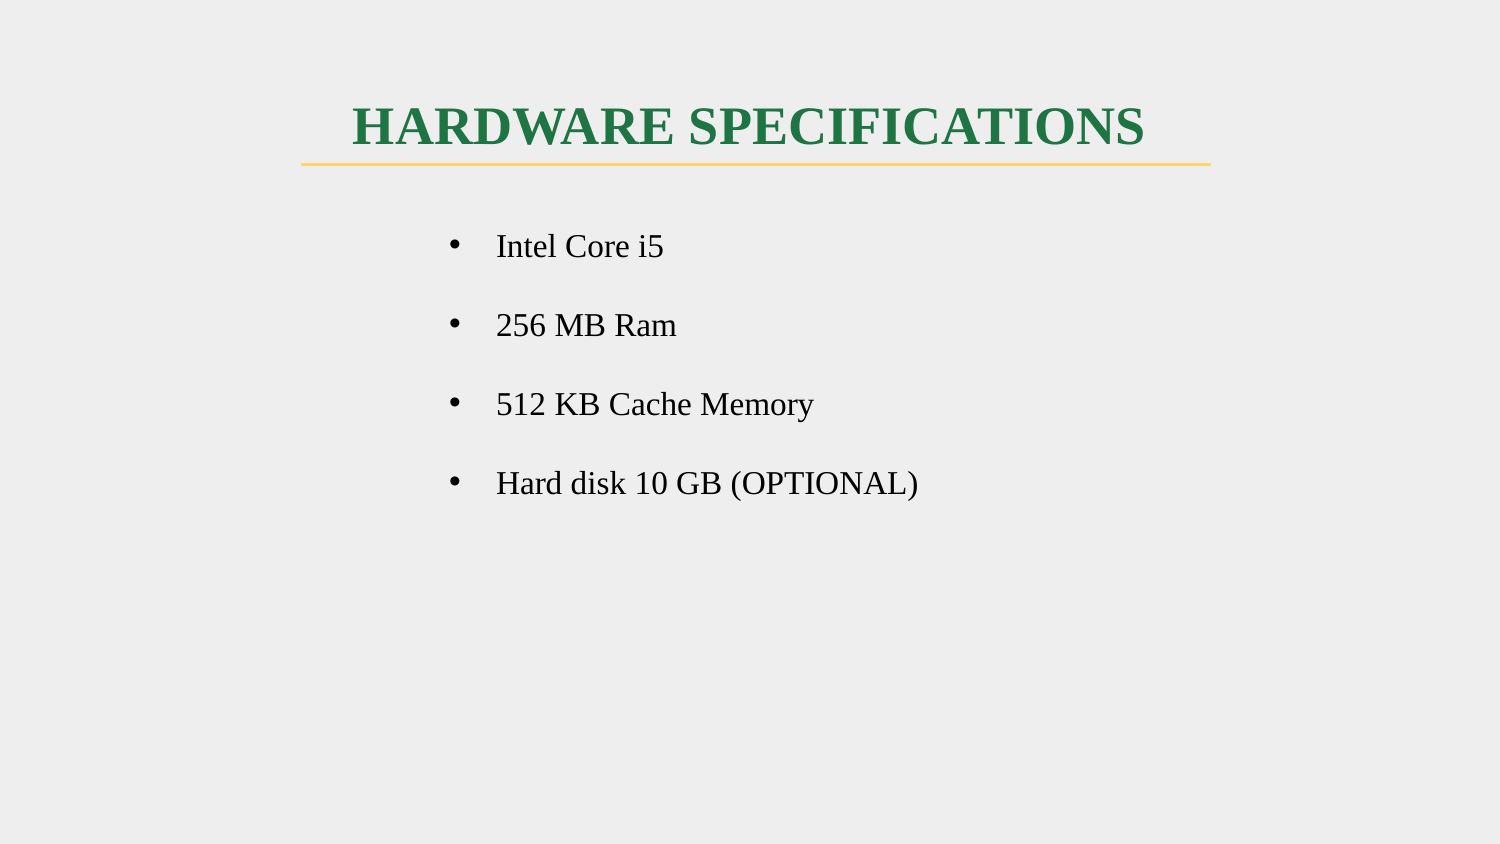

# HARDWARE SPECIFICATIONS
Intel Core i5
256 MB Ram
512 KB Cache Memory
Hard disk 10 GB (OPTIONAL)